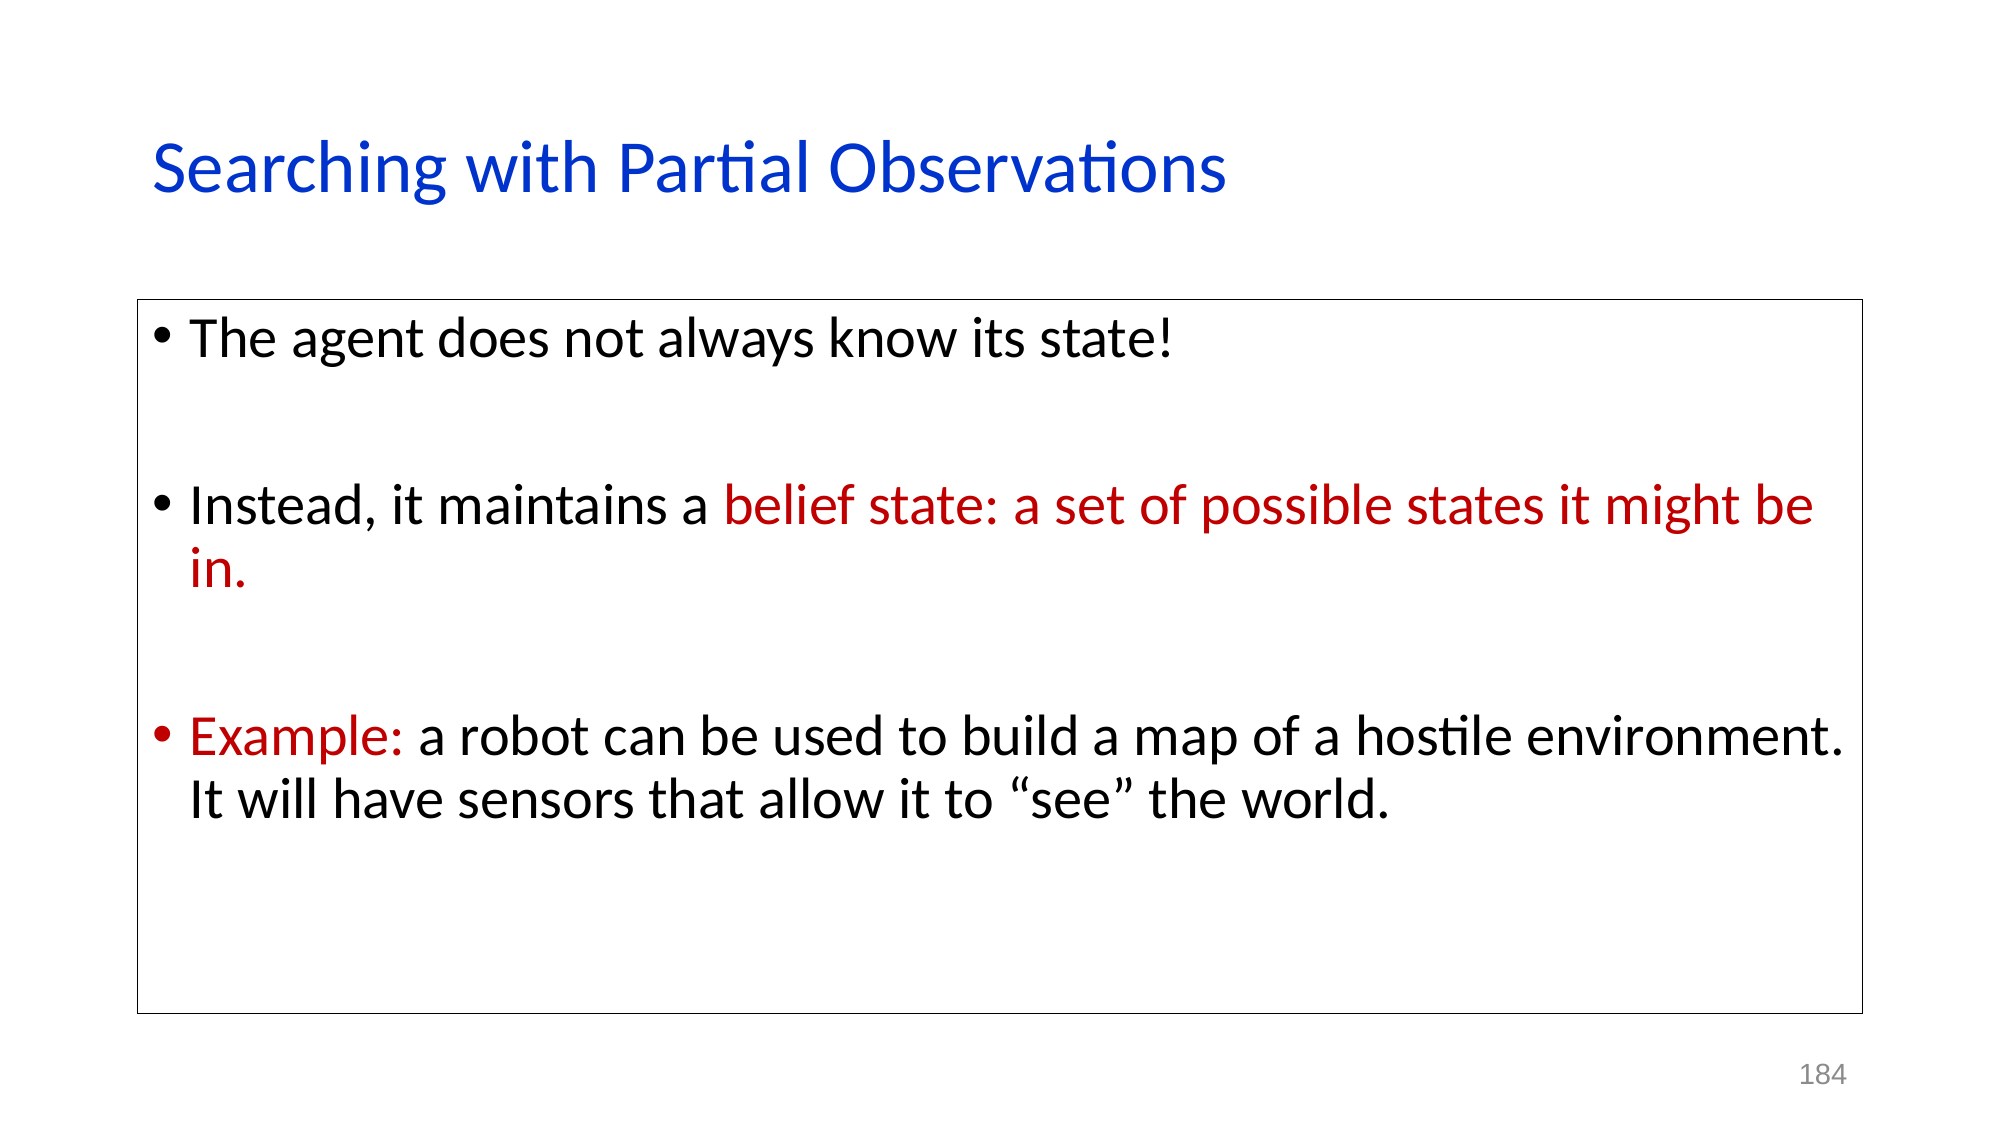

# Searching with Partial Observations
The agent does not always know its state!

Instead, it maintains a belief state: a set of possible states it might be in.

Example: a robot can be used to build a map of a hostile environment. It will have sensors that allow it to “see” the world.
184